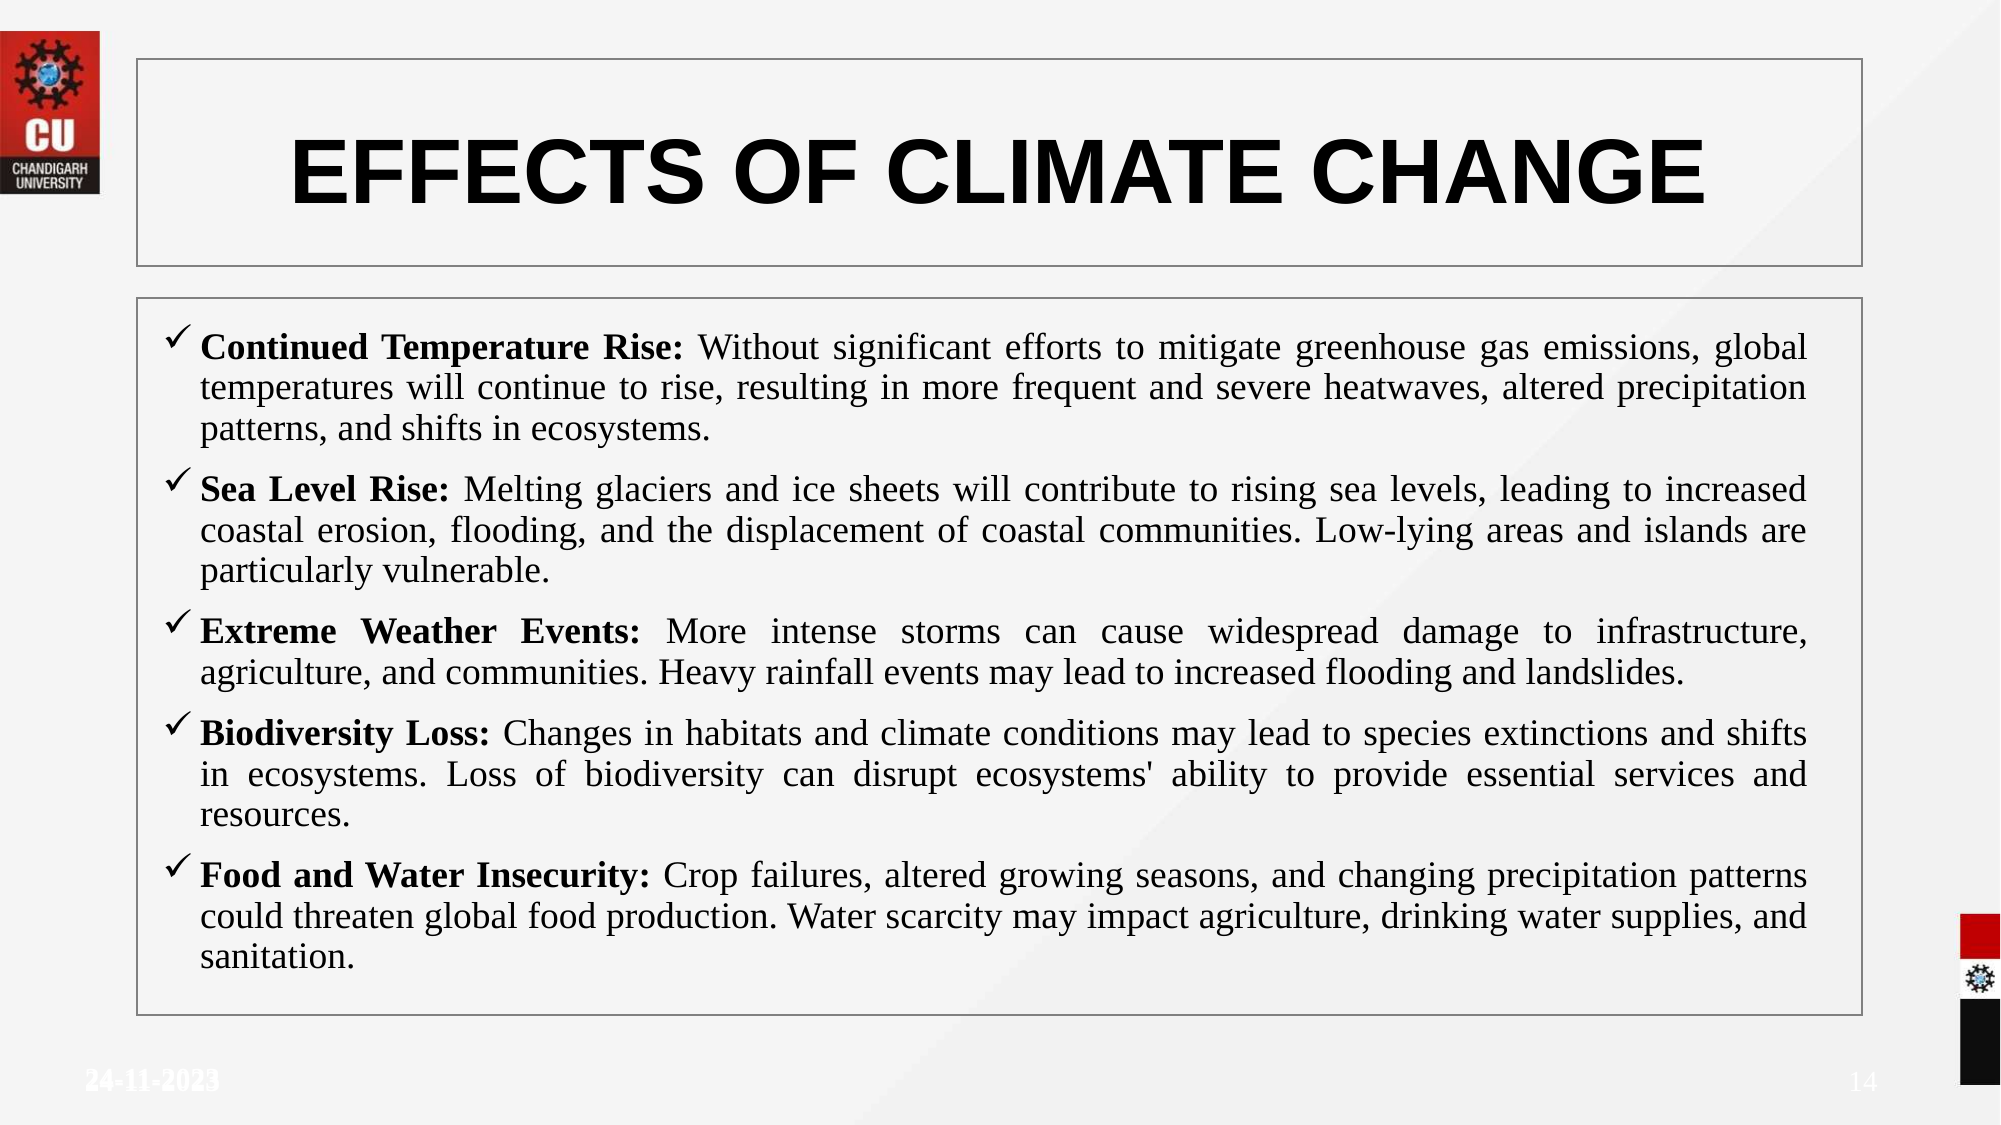

EFFECTS OF CLIMATE CHANGE

Continued Temperature Rise: Without significant efforts to mitigate greenhouse gas emissions, global temperatures will continue to rise, resulting in more frequent and severe heatwaves, altered precipitation patterns, and shifts in ecosystems.
Sea Level Rise: Melting glaciers and ice sheets will contribute to rising sea levels, leading to increased coastal erosion, flooding, and the displacement of coastal communities. Low-lying areas and islands are particularly vulnerable.
Extreme Weather Events: More intense storms can cause widespread damage to infrastructure, agriculture, and communities. Heavy rainfall events may lead to increased flooding and landslides.
Biodiversity Loss: Changes in habitats and climate conditions may lead to species extinctions and shifts in ecosystems. Loss of biodiversity can disrupt ecosystems' ability to provide essential services and resources.
Food and Water Insecurity: Crop failures, altered growing seasons, and changing precipitation patterns could threaten global food production. Water scarcity may impact agriculture, drinking water supplies, and sanitation.

24-11-2023

24-11-2023
14